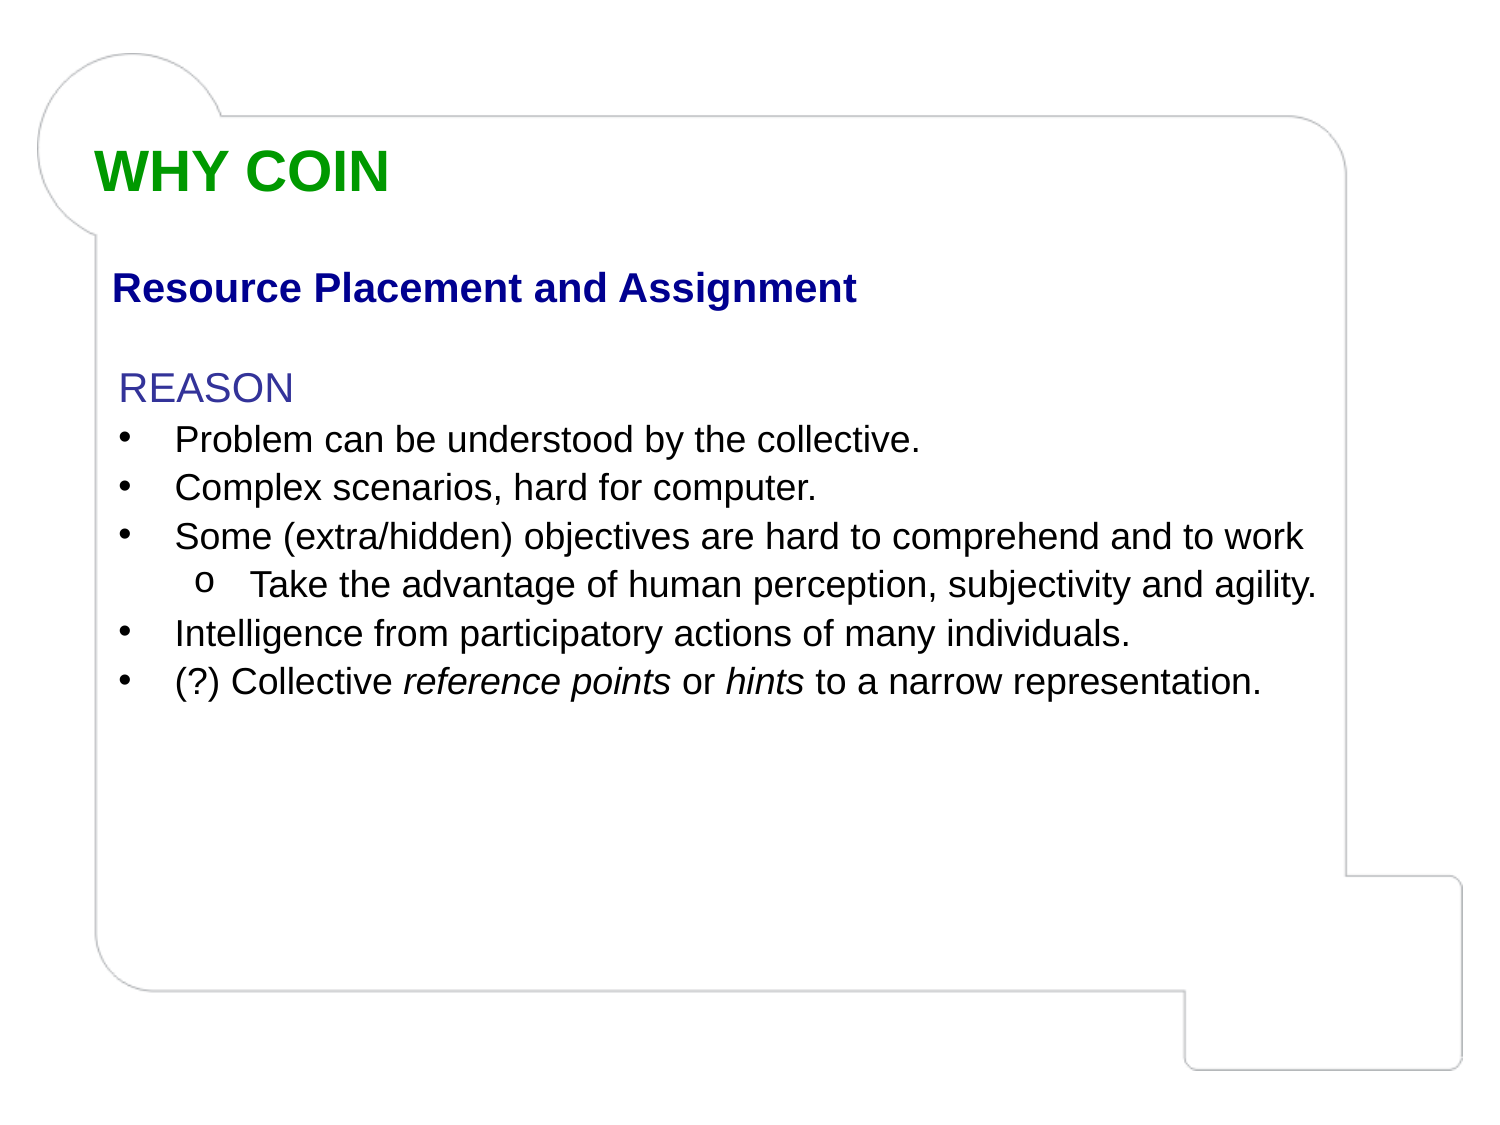

WHY COIN
Resource Placement and Assignment

REASON
Problem can be understood by the collective.
Complex scenarios, hard for computer.
Some (extra/hidden) objectives are hard to comprehend and to work
Take the advantage of human perception, subjectivity and agility.
Intelligence from participatory actions of many individuals.
(?) Collective reference points or hints to a narrow representation.